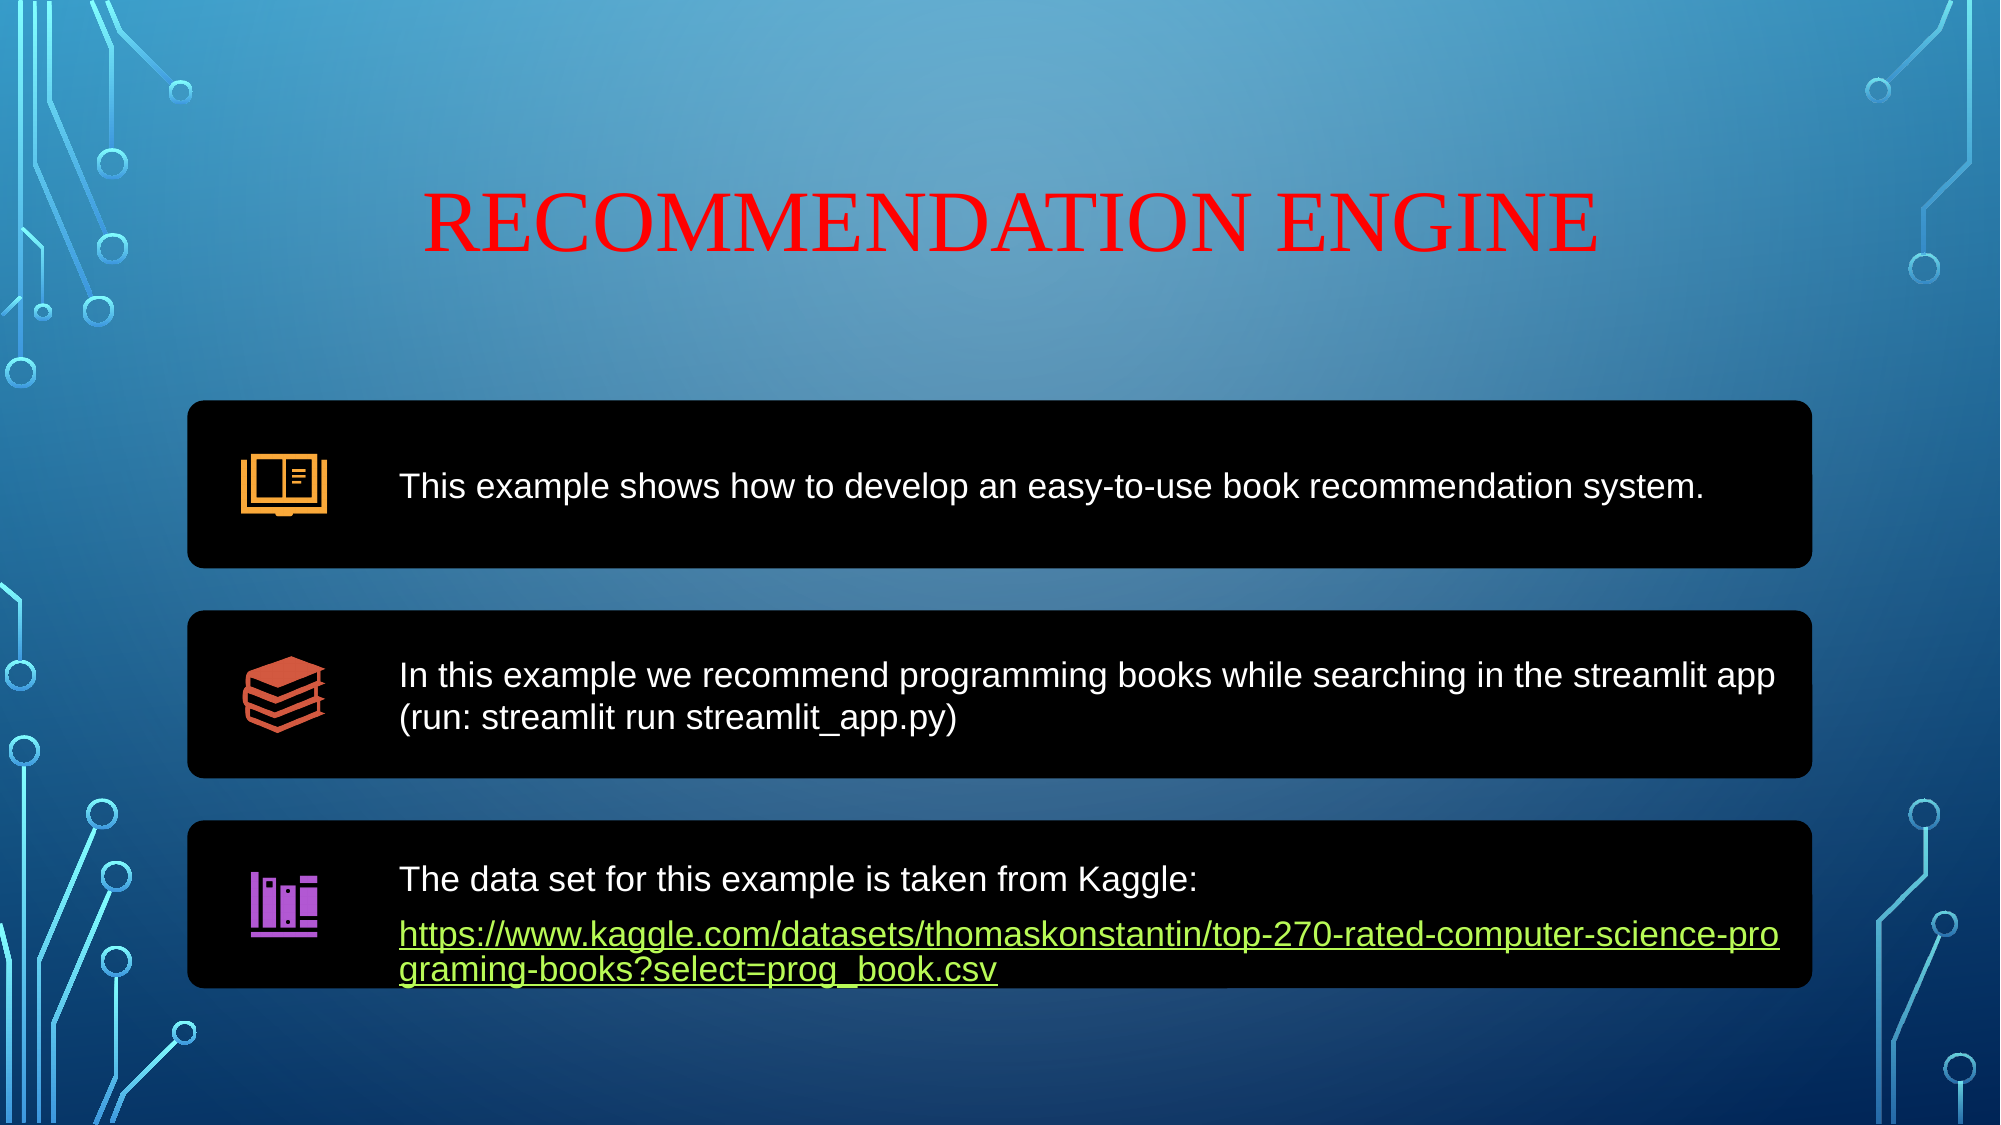

# Recommendation engine
This example shows how to develop an easy-to-use book recommendation system.
In this example we recommend programming books while searching in the streamlit app (run: streamlit run streamlit_app.py)
The data set for this example is taken from Kaggle:
https://www.kaggle.com/datasets/thomaskonstantin/top-270-rated-computer-science-programing-books?select=prog_book.csv